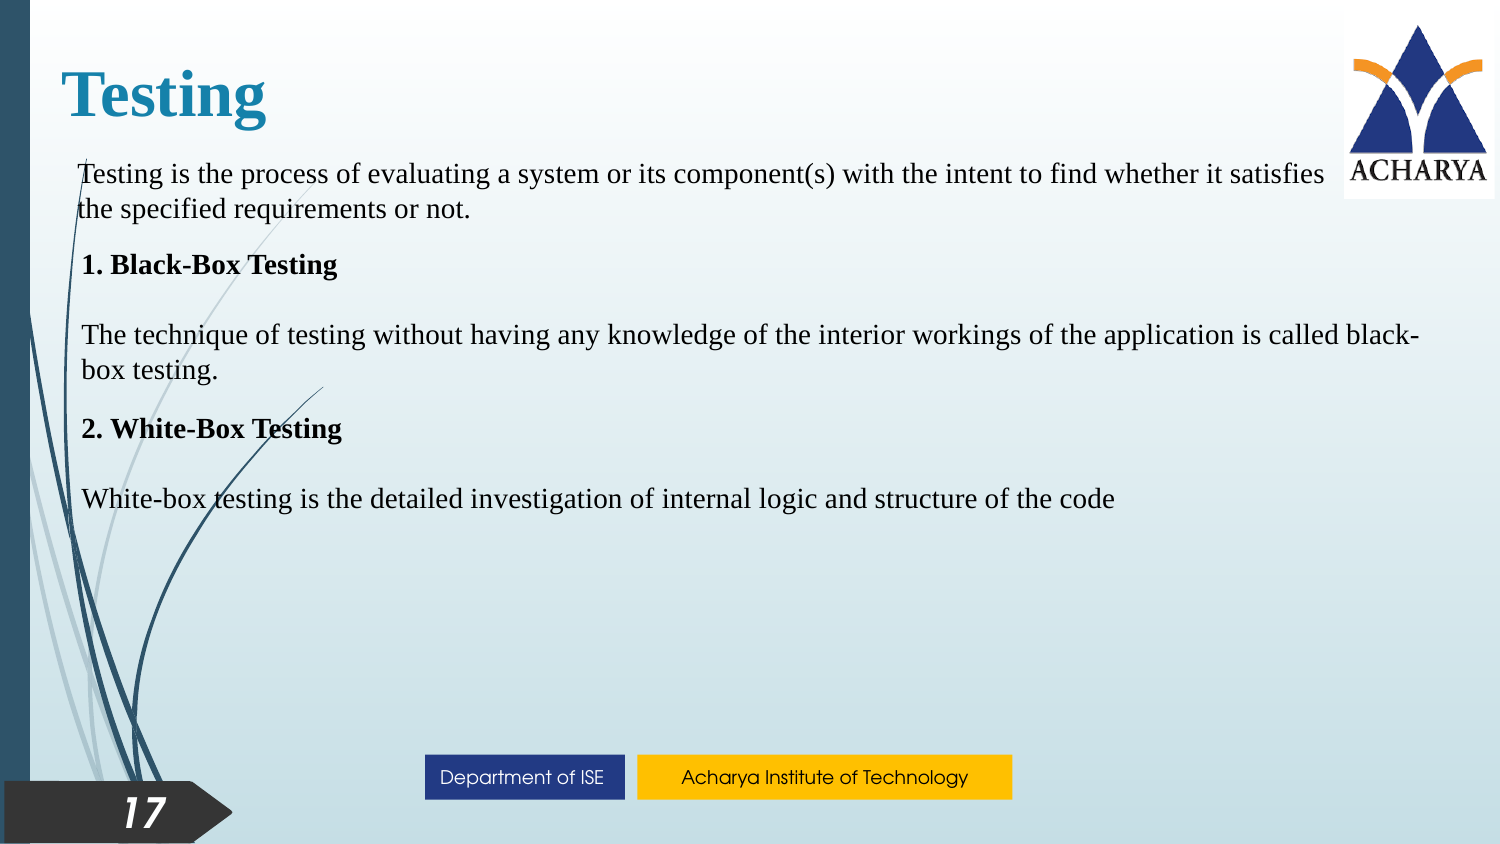

Testing
Testing is the process of evaluating a system or its component(s) with the intent to find whether it satisfies the specified requirements or not.
1. Black-Box Testing

The technique of testing without having any knowledge of the interior workings of the application is called black-box testing.
2. White-Box Testing

White-box testing is the detailed investigation of internal logic and structure of the code
17